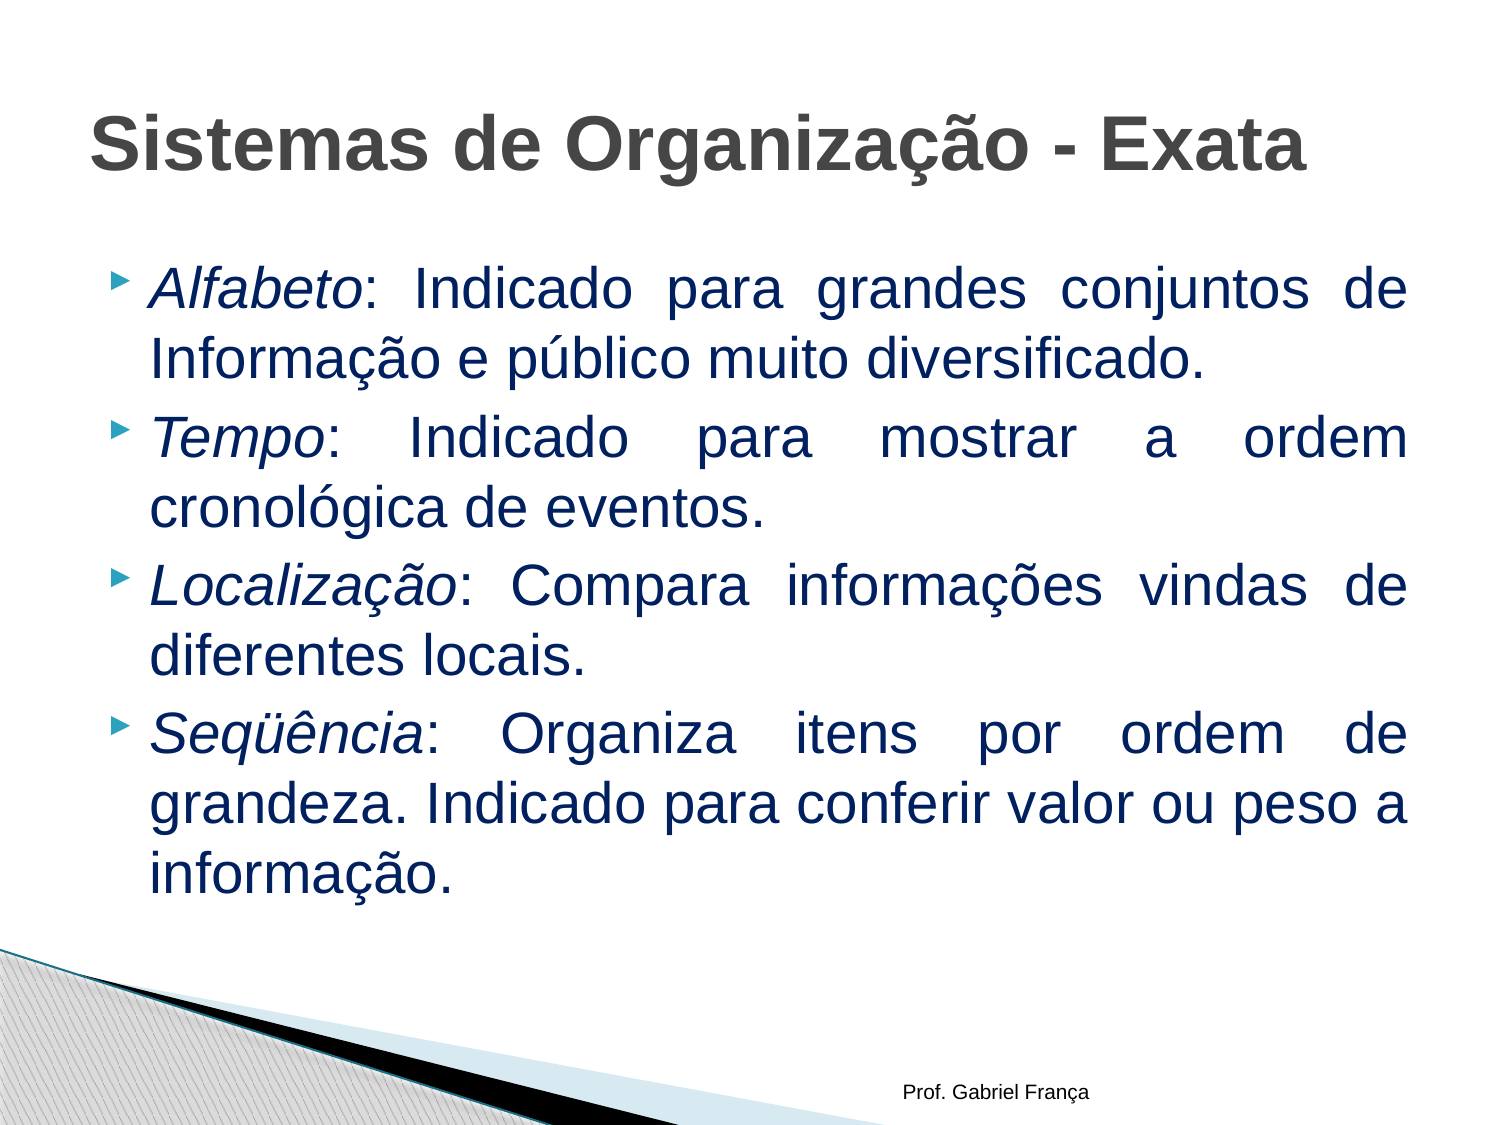

# Sistemas de Organização - Exata
Alfabeto: Indicado para grandes conjuntos de Informação e público muito diversificado.
Tempo: Indicado para mostrar a ordem cronológica de eventos.
Localização: Compara informações vindas de diferentes locais.
Seqüência: Organiza itens por ordem de grandeza. Indicado para conferir valor ou peso a informação.

Prof. Gabriel França